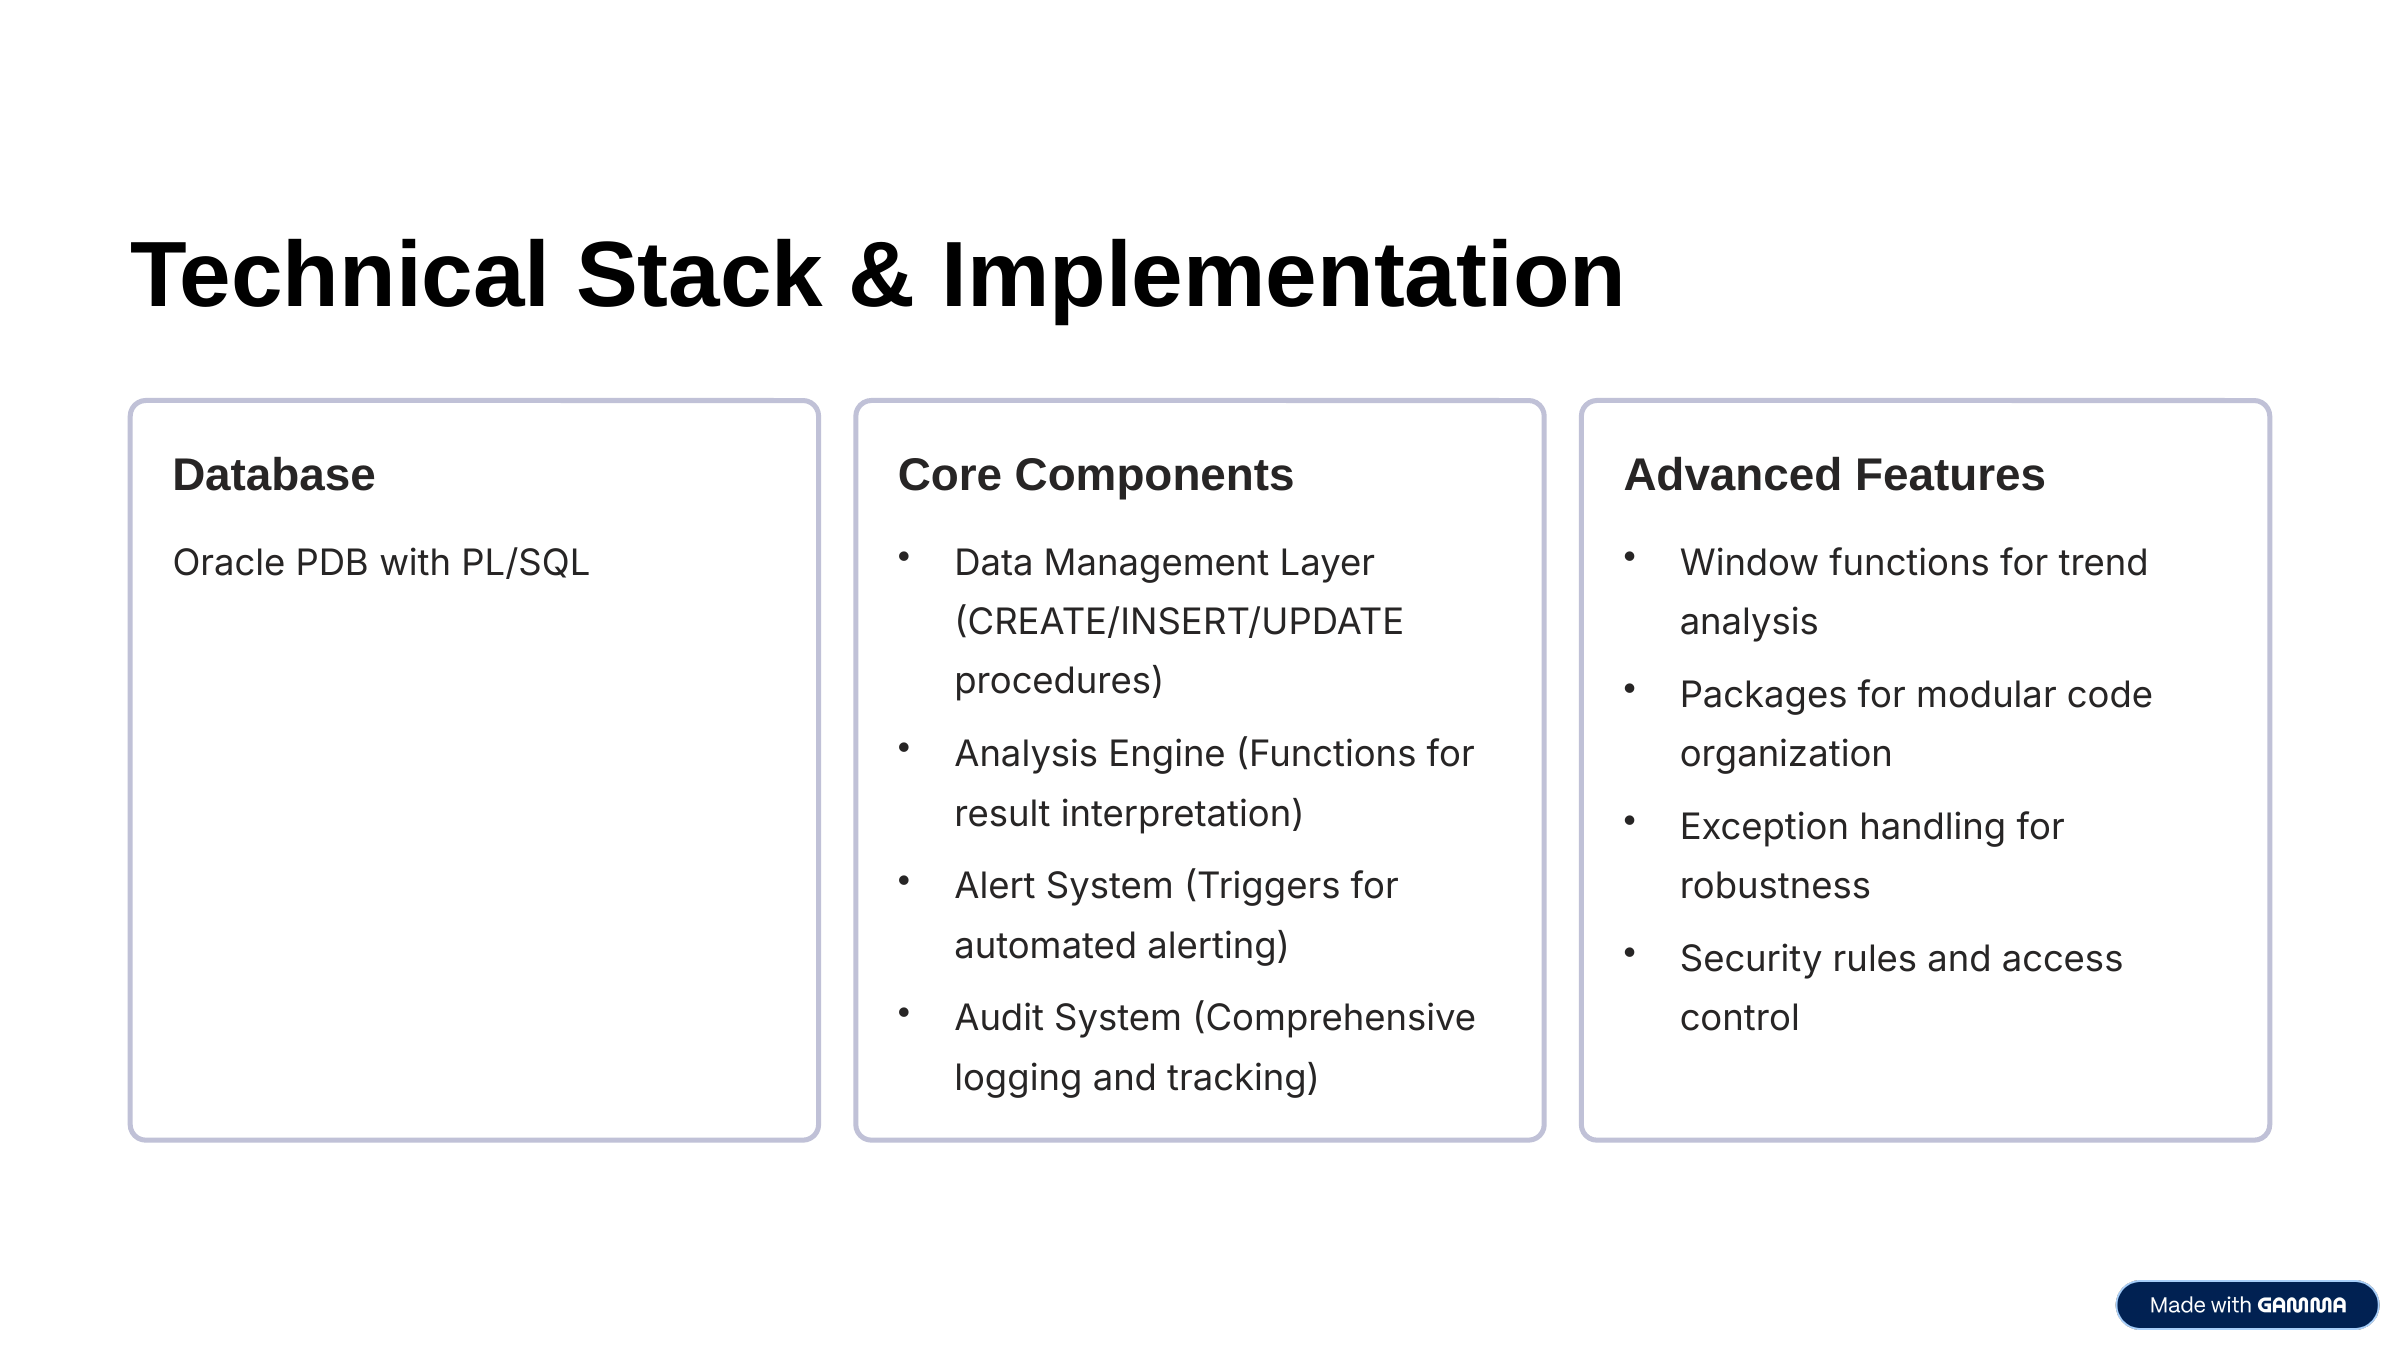

Technical Stack & Implementation

Database
Core Components
Advanced Features
Oracle PDB with PL/SQL
Data Management Layer (CREATE/INSERT/UPDATE procedures)
Window functions for trend analysis
Packages for modular code organization
Analysis Engine (Functions for result interpretation)
Exception handling for robustness
Alert System (Triggers for automated alerting)
Security rules and access control
Audit System (Comprehensive logging and tracking)